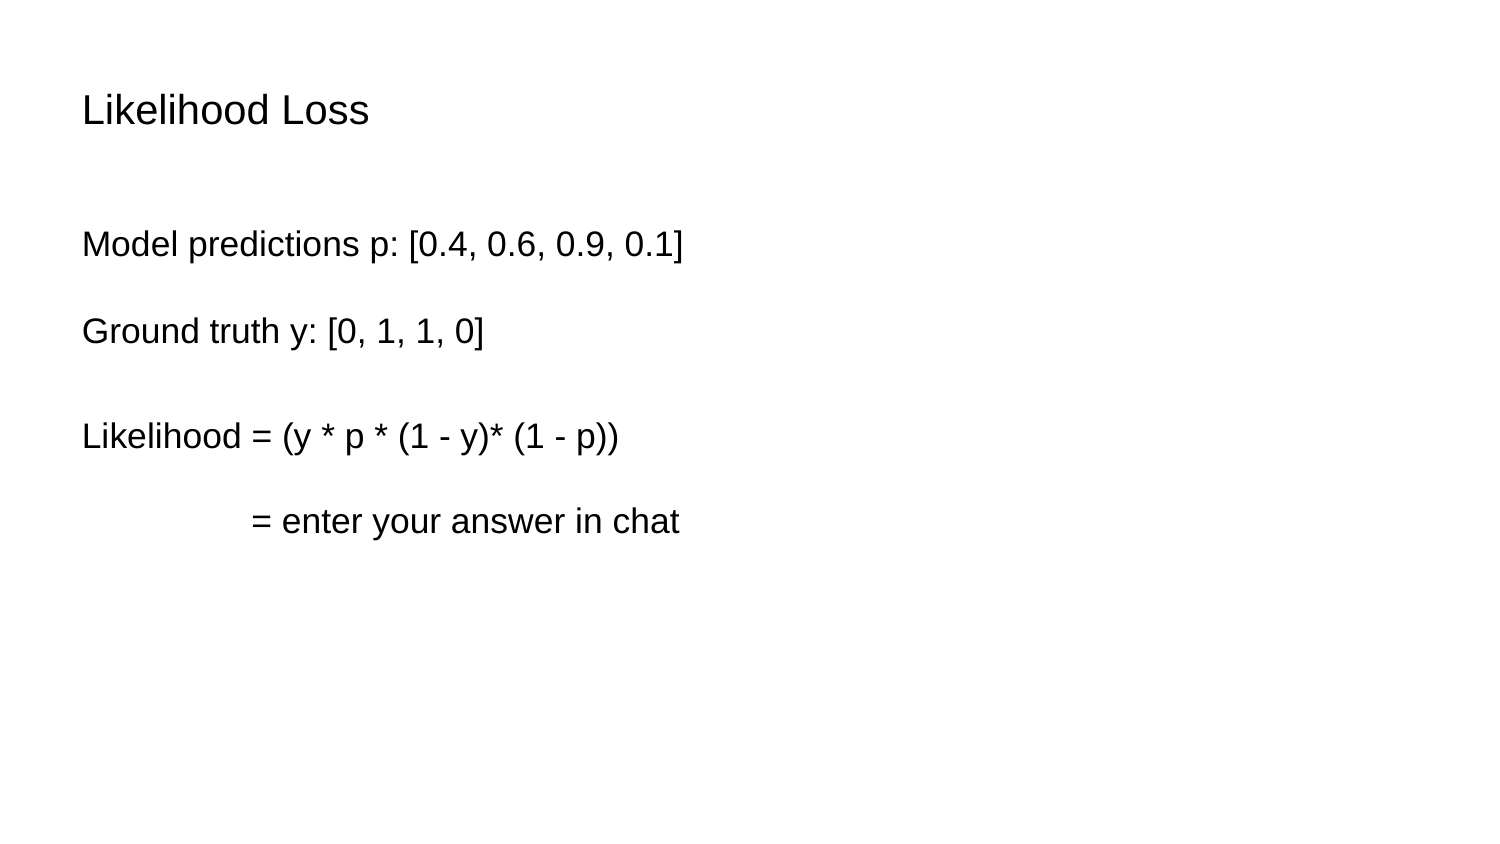

Likelihood Loss
Model predictions p: [0.4, 0.6, 0.9, 0.1]
Ground truth y: [0, 1, 1, 0]
Likelihood = (y * p * (1 - y)* (1 - p))

  = enter your answer in chat